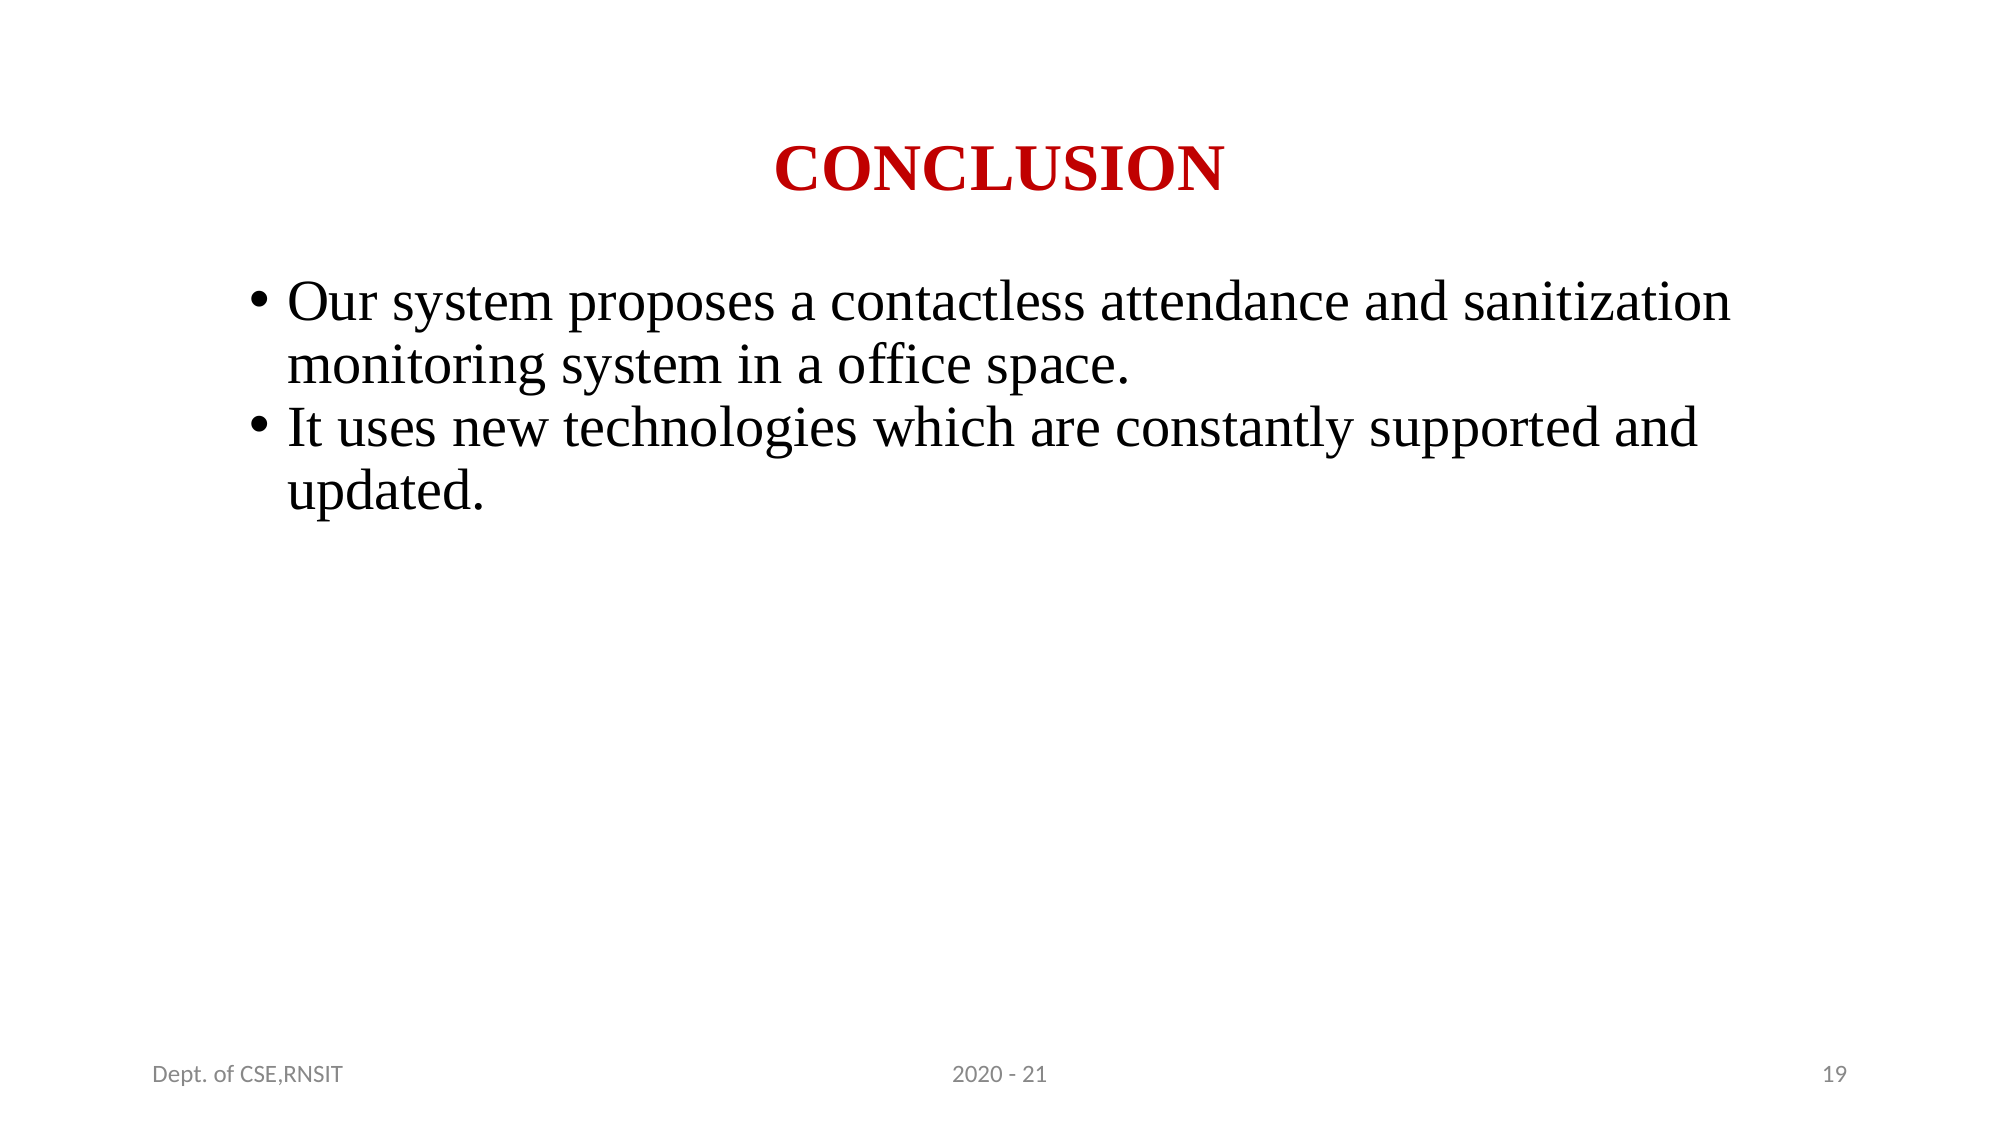

# CONCLUSION
Our system proposes a contactless attendance and sanitization monitoring system in a office space.
It uses new technologies which are constantly supported and updated.

Dept. of CSE,RNSIT
2020 - 21
19